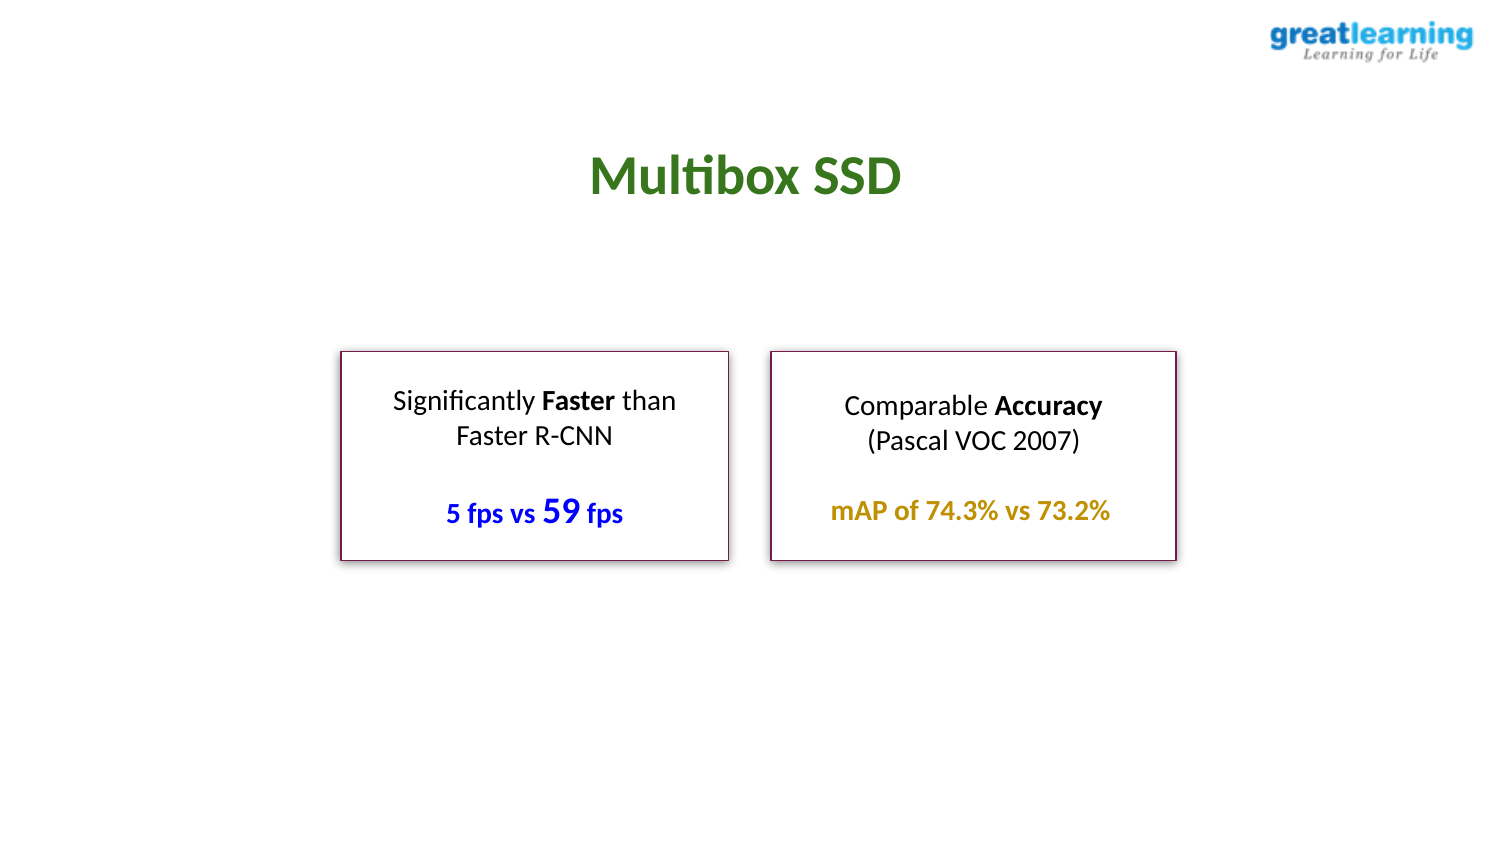

Multibox SSD
Significantly Faster than Faster R-CNN

5 fps vs 59 fps
Comparable Accuracy
(Pascal VOC 2007)

mAP of 74.3% vs 73.2%